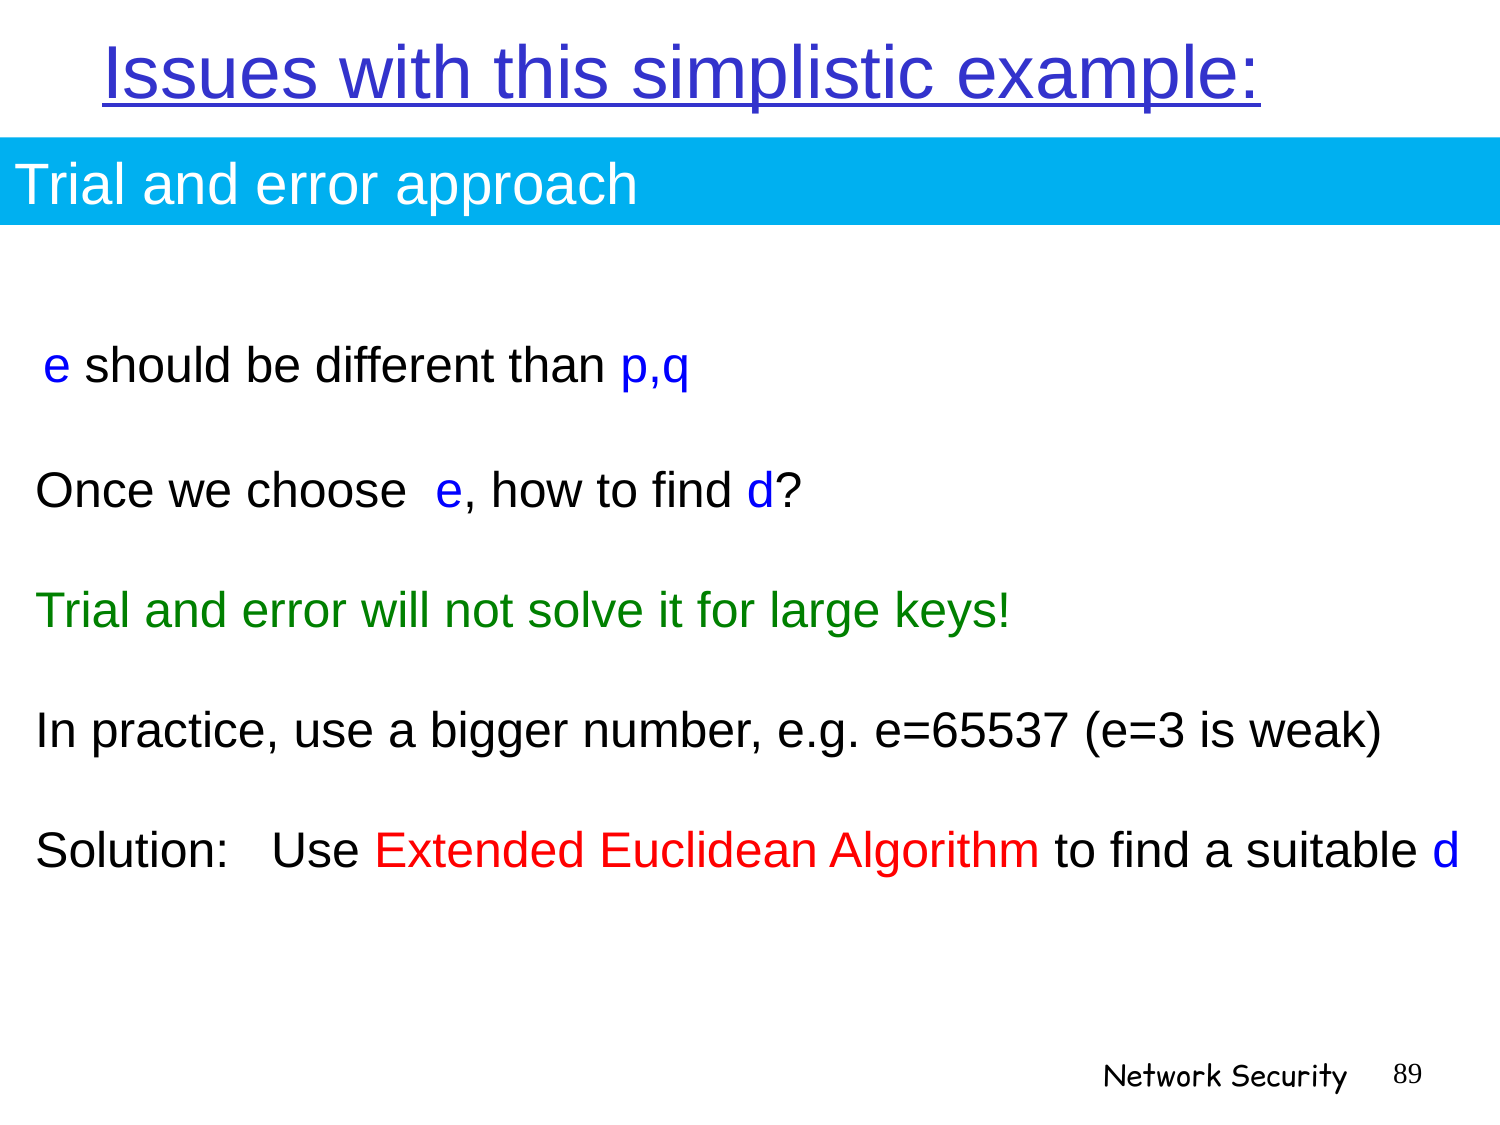

# Issues with this simplistic example:
Trial and error approach
e should be different than p,q
Once we choose  e, how to find d?

Trial and error will not solve it for large keys!

In practice, use a bigger number, e.g. e=65537 (e=3 is weak)

Solution:   Use Extended Euclidean Algorithm to find a suitable d